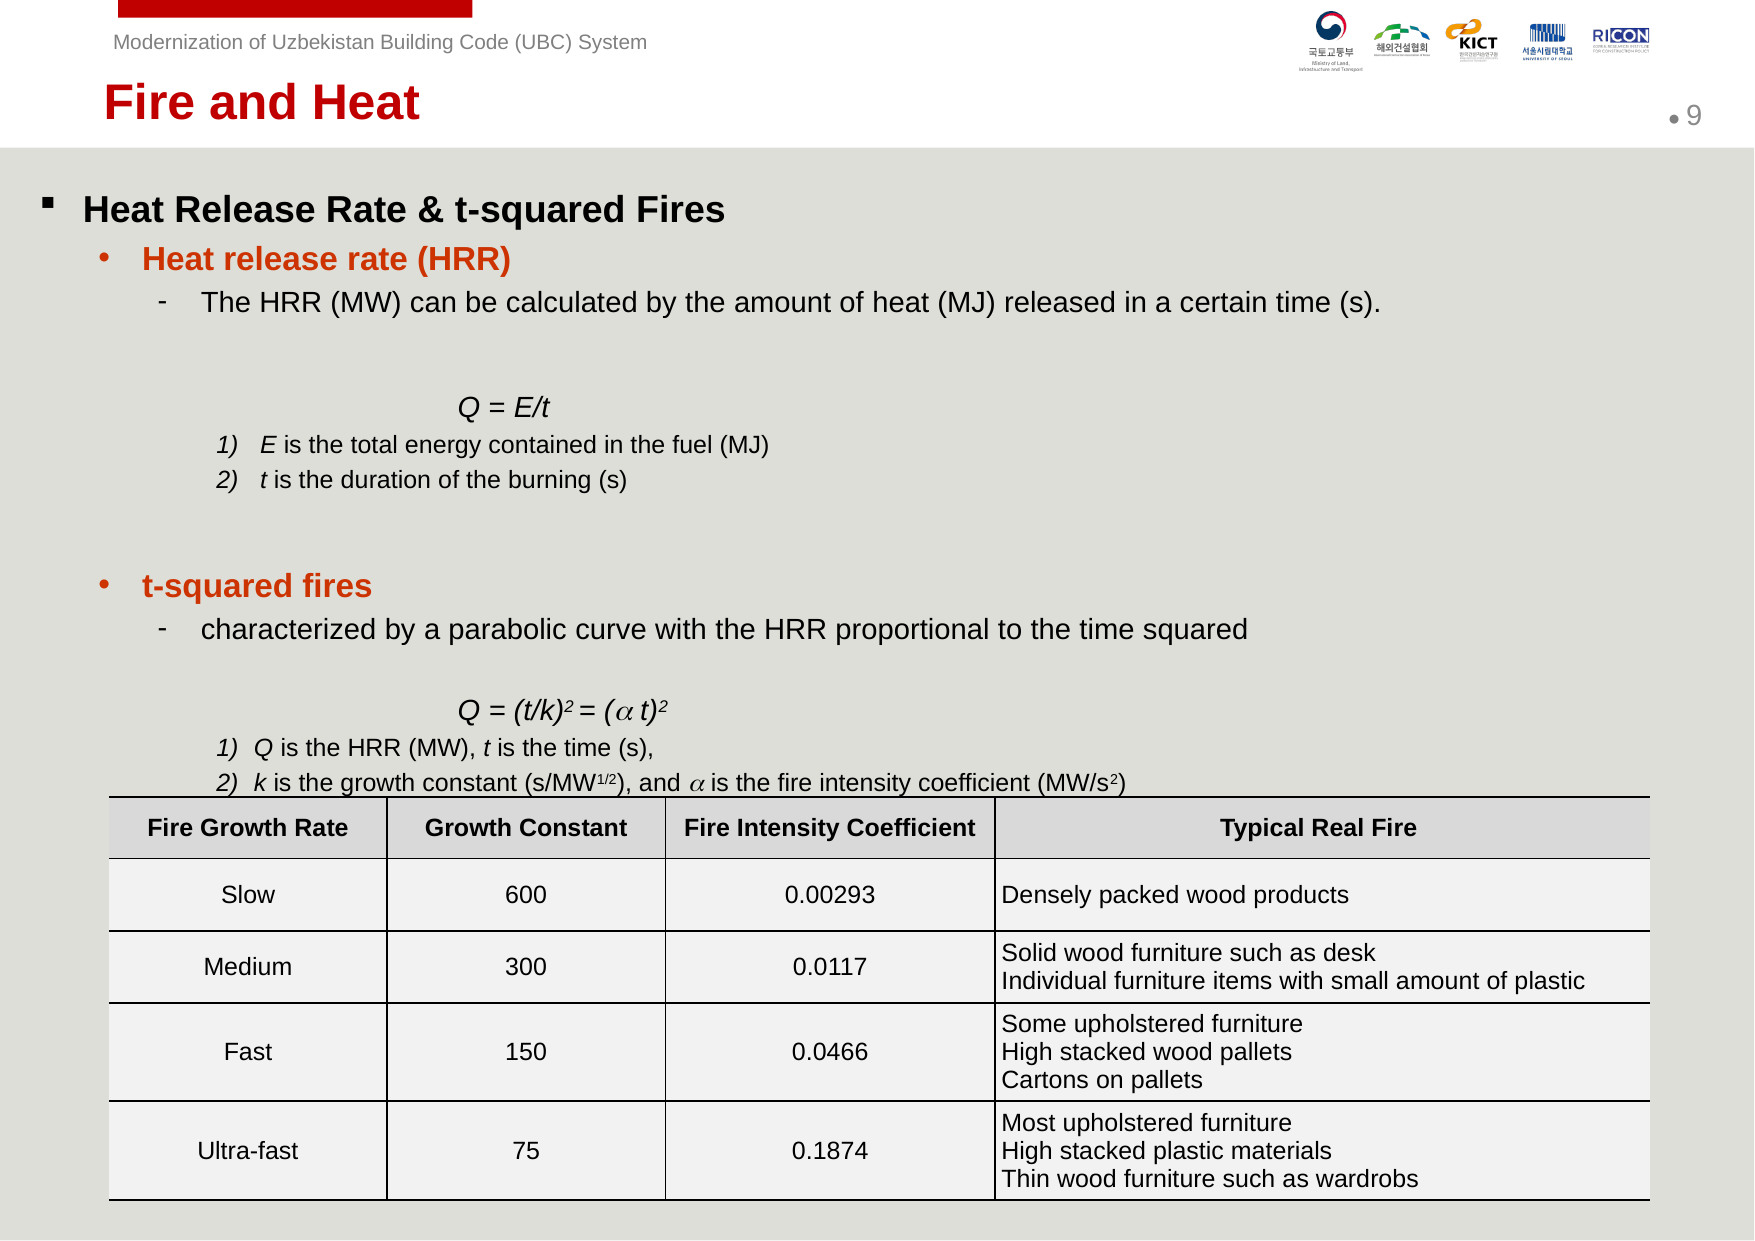

Fire and Heat
Heat Release Rate & t-squared Fires
Heat release rate (HRR)
The HRR (MW) can be calculated by the amount of heat (MJ) released in a certain time (s).

		Q = E/t
E is the total energy contained in the fuel (MJ)
t is the duration of the burning (s)

t-squared fires
characterized by a parabolic curve with the HRR proportional to the time squared

		Q = (t/k)2 = (α t)2
Q is the HRR (MW), t is the time (s),
k is the growth constant (s/MW1/2), and α is the fire intensity coefficient (MW/s2)

| Fire Growth Rate | Growth Constant | Fire Intensity Coefficient | Typical Real Fire |
| --- | --- | --- | --- |
| Slow | 600 | 0.00293 | Densely packed wood products |
| Medium | 300 | 0.0117 | Solid wood furniture such as desk Individual furniture items with small amount of plastic |
| Fast | 150 | 0.0466 | Some upholstered furniture High stacked wood pallets Cartons on pallets |
| Ultra-fast | 75 | 0.1874 | Most upholstered furniture High stacked plastic materials Thin wood furniture such as wardrobs |